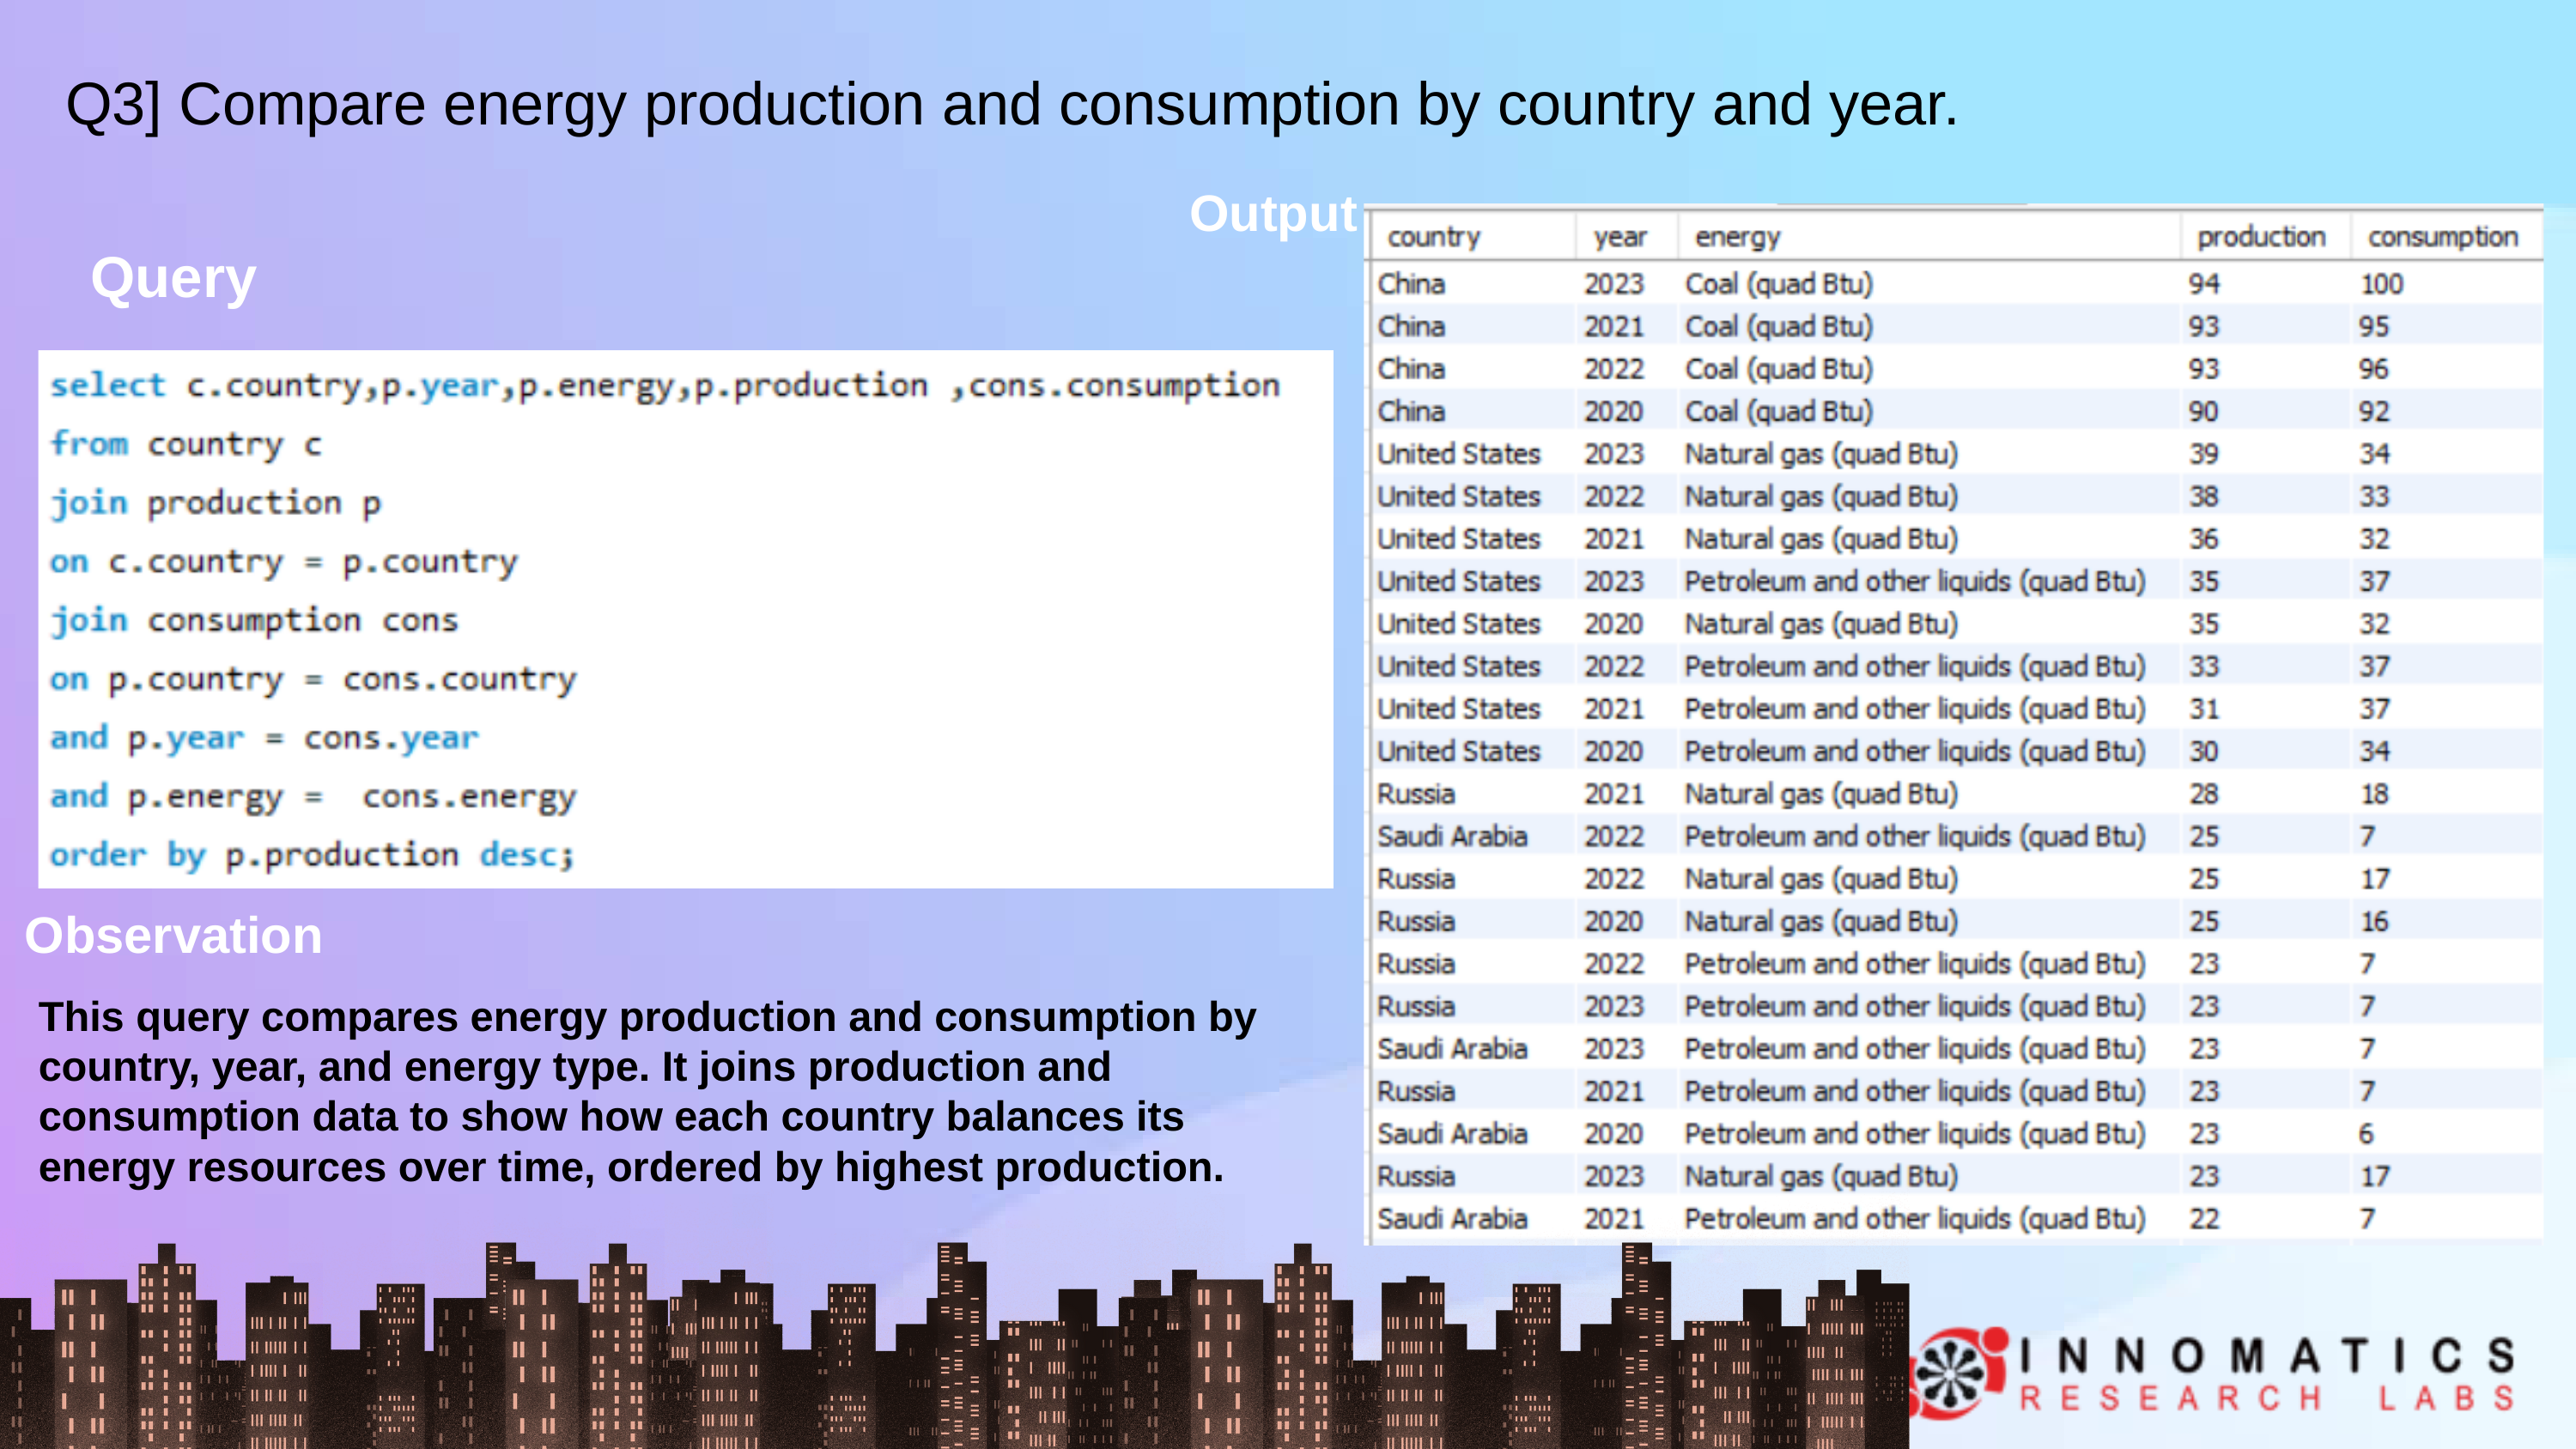

Q3] Compare energy production and consumption by country and year.
Output

Query

Observation
This query compares energy production and consumption by country, year, and energy type. It joins production and consumption data to show how each country balances its energy resources over time, ordered by highest production.